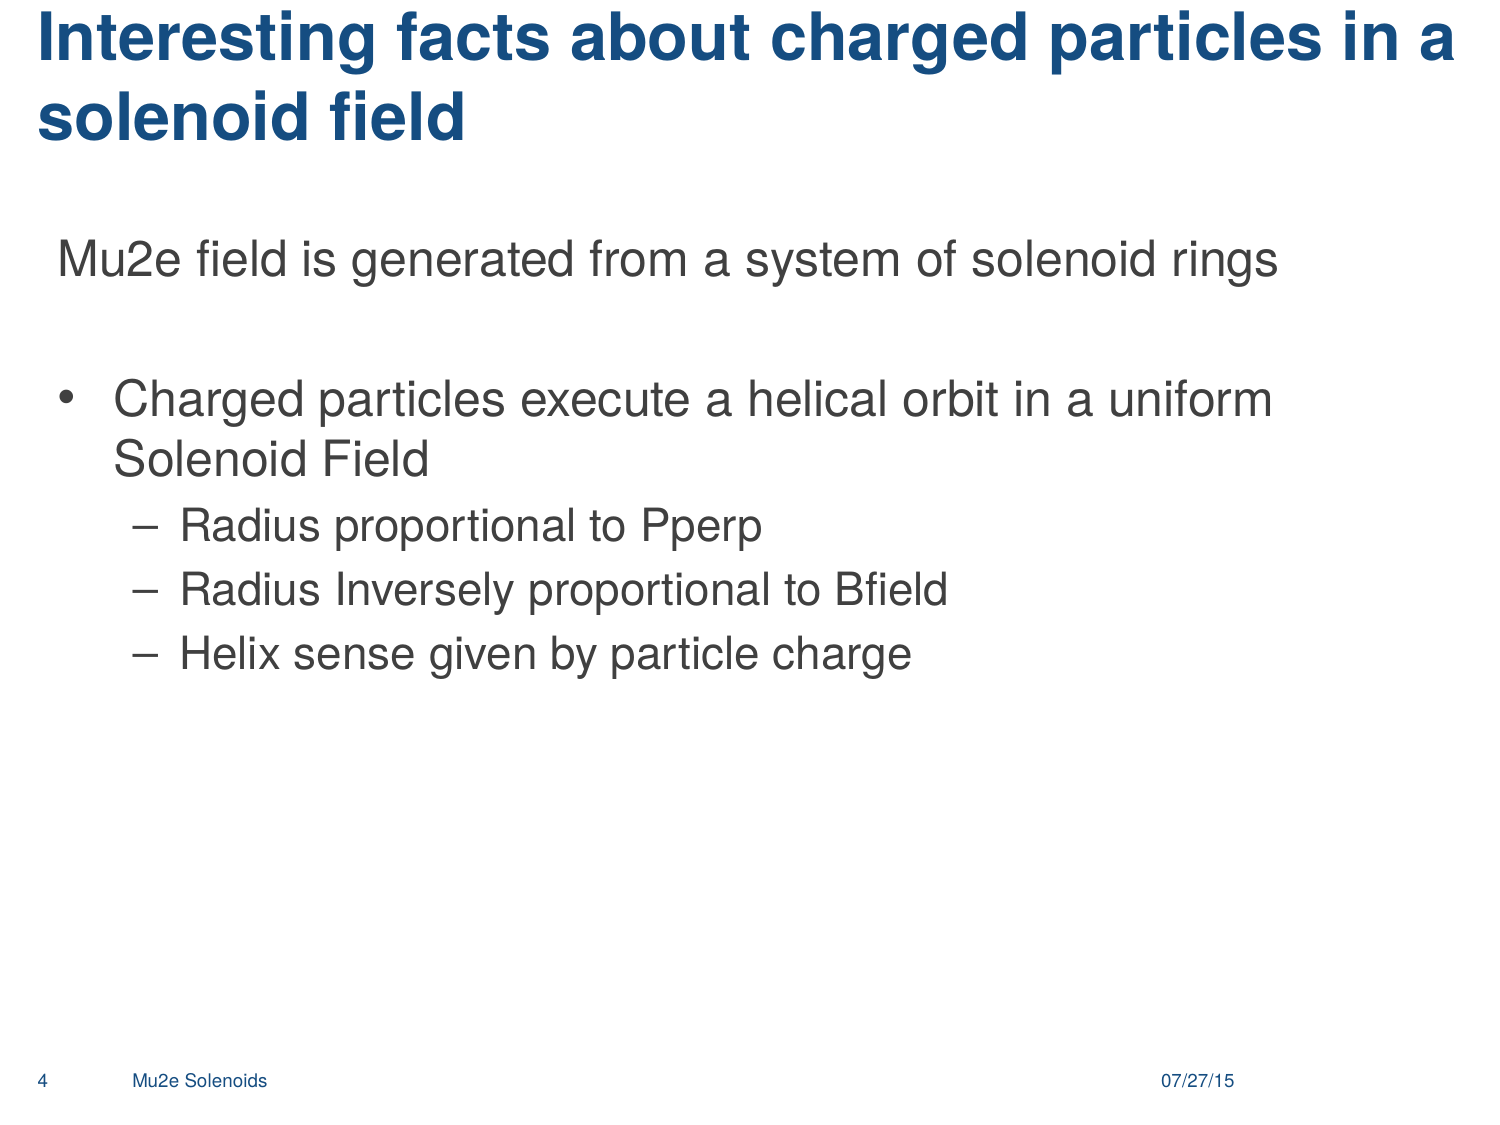

# Interesting facts about charged particles in a solenoid field
Mu2e field is generated from a system of solenoid rings

Charged particles execute a helical orbit in a uniform Solenoid Field
Radius proportional to Pperp
Radius Inversely proportional to Bfield
Helix sense given by particle charge

4
Mu2e Solenoids
07/27/15